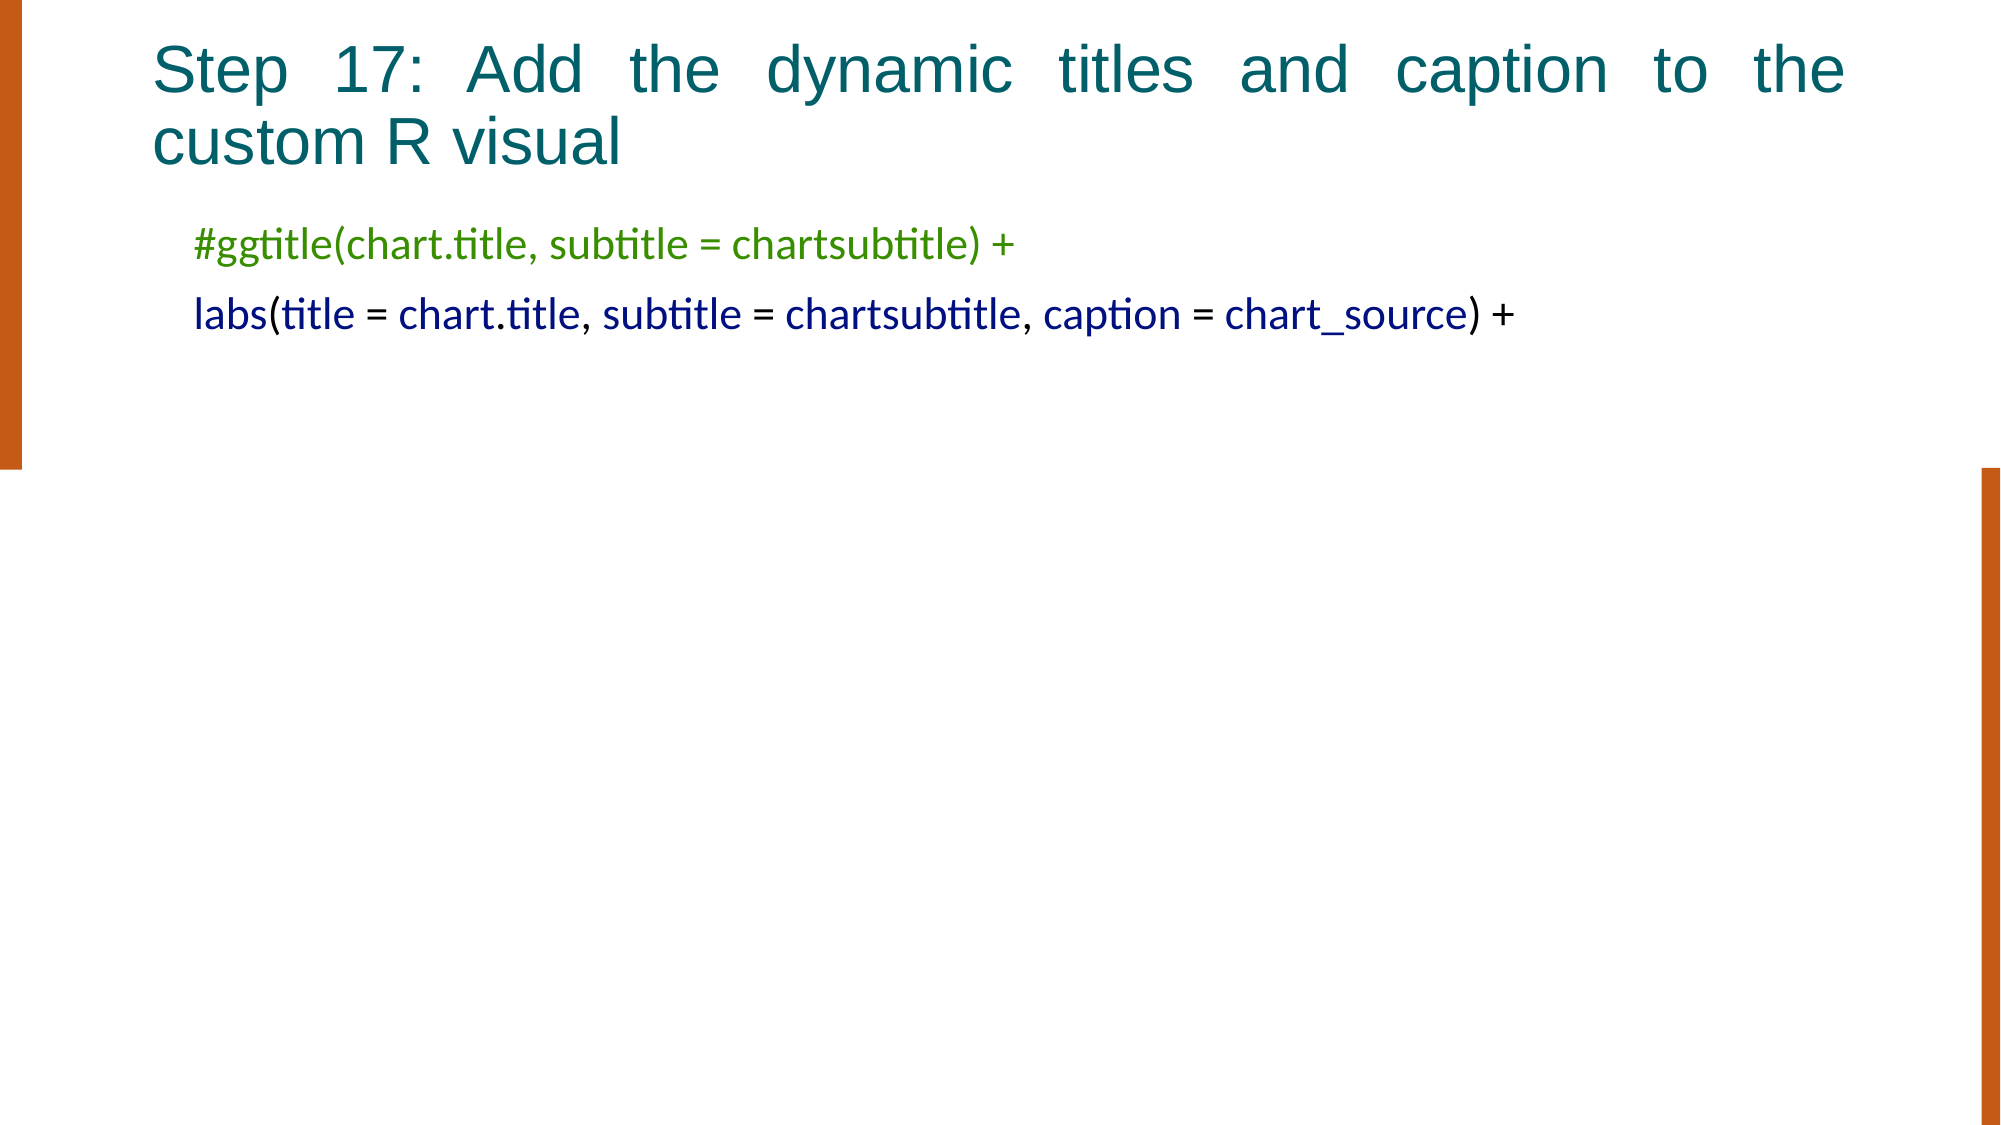

# Step 17: Add the dynamic titles and caption to the custom R visual
    #ggtitle(chart.title, subtitle = chartsubtitle) +
    labs(title = chart.title, subtitle = chartsubtitle, caption = chart_source) +